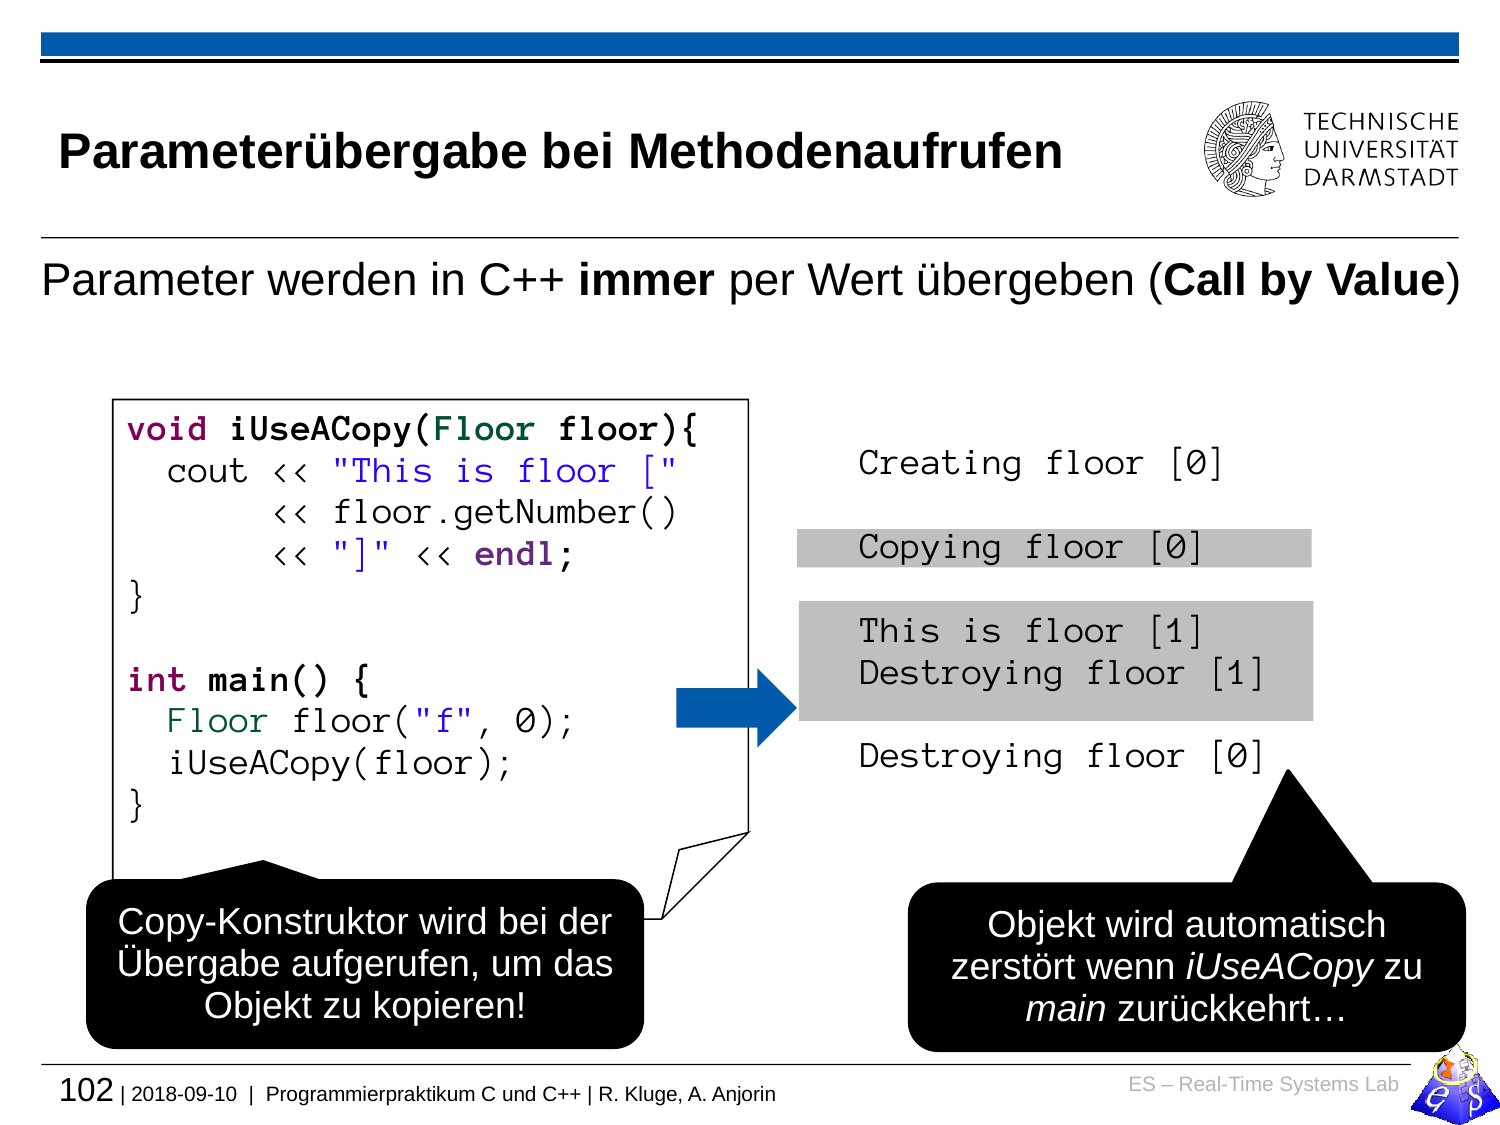

# Parameterübergabe bei Methodenaufrufen
Parameter werden in C++ immer per Wert übergeben (Call by Value)
void iUseACopy(Floor floor){
  cout << "This is floor ["
       << floor.getNumber()
       << "]" << endl;
}

int main() {
  Floor floor("f", 0);
  iUseACopy(floor);
}
Creating floor [0]

Copying floor [0]

This is floor [1]
Destroying floor [1]

Destroying floor [0]

Copy-Konstruktor wird bei der Übergabe aufgerufen, um das Objekt zu kopieren!
Objekt wird automatisch zerstört wenn iUseACopy zu main zurückkehrt…